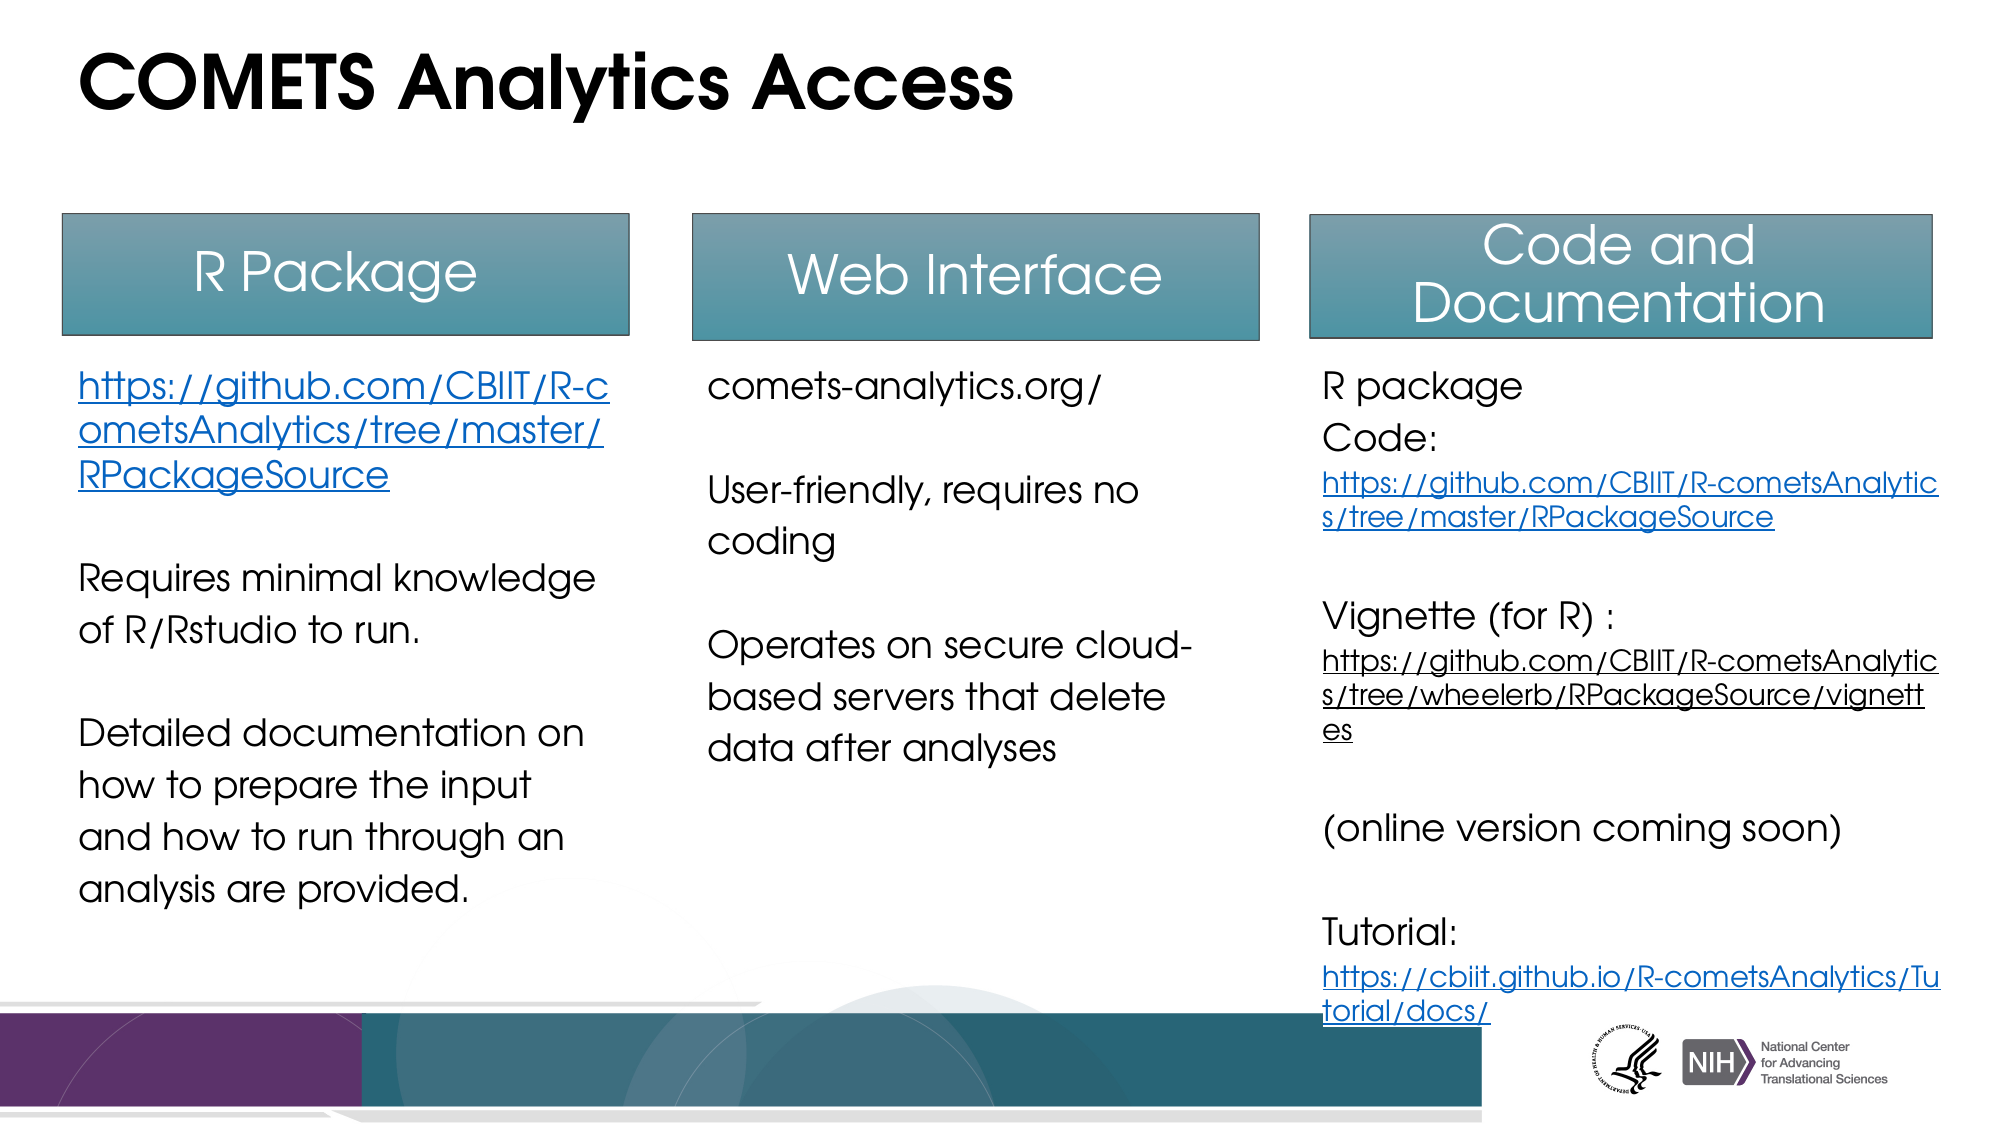

# COMETS Analytics Access
R Package

Web Interface
Code and Documentation

https://github.com/CBIIT/R-cometsAnalytics/tree/master/RPackageSource

Requires minimal knowledge of R/Rstudio to run.
Detailed documentation on how to prepare the input and how to run through an analysis are provided.
comets-analytics.org/

User-friendly, requires no coding

Operates on secure cloud-based servers that delete data after analyses
R package
Code: https://github.com/CBIIT/R-cometsAnalytics/tree/master/RPackageSource

Vignette (for R) : https://github.com/CBIIT/R-cometsAnalytics/tree/wheelerb/RPackageSource/vignettes
(online version coming soon)

Tutorial:  https://cbiit.github.io/R-cometsAnalytics/Tutorial/docs/